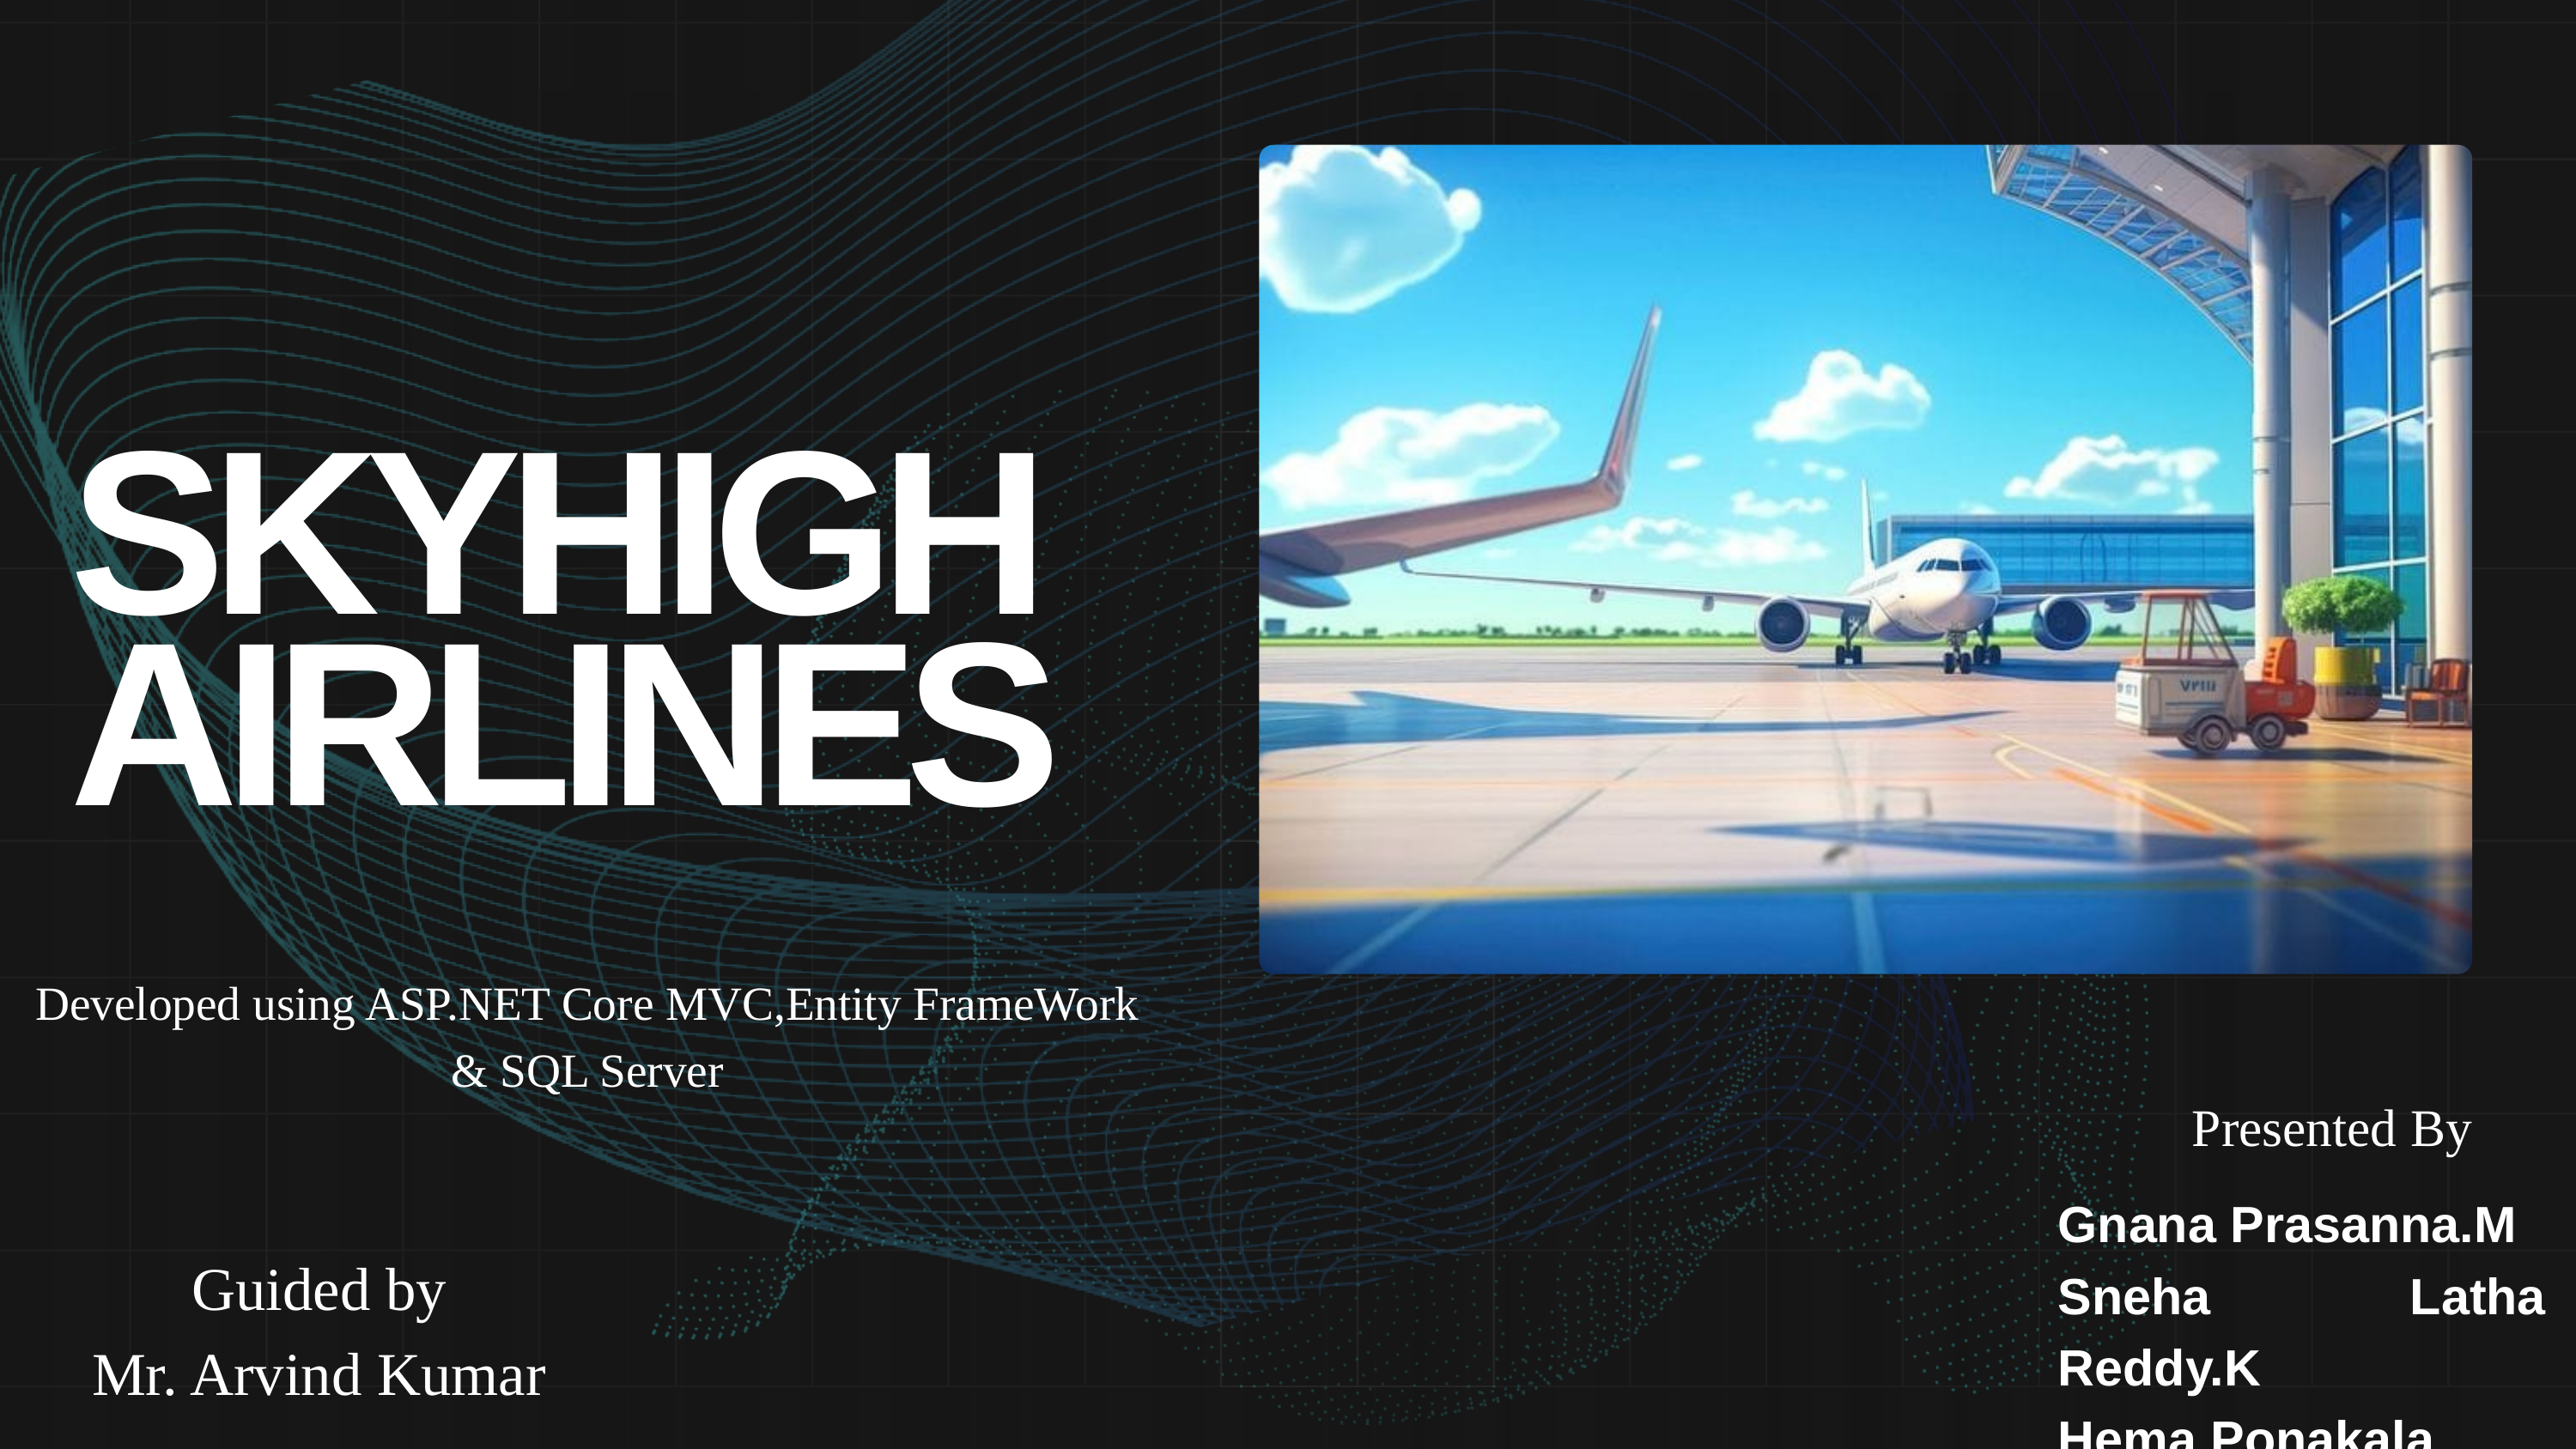

SKYHIGH
AIRLINES
Developed using ASP.NET Core MVC,Entity FrameWork & SQL Server
Presented By
Gnana Prasanna.M
Sneha Latha Reddy.K
Hema Ponakala

Guided by
Mr. Arvind Kumar